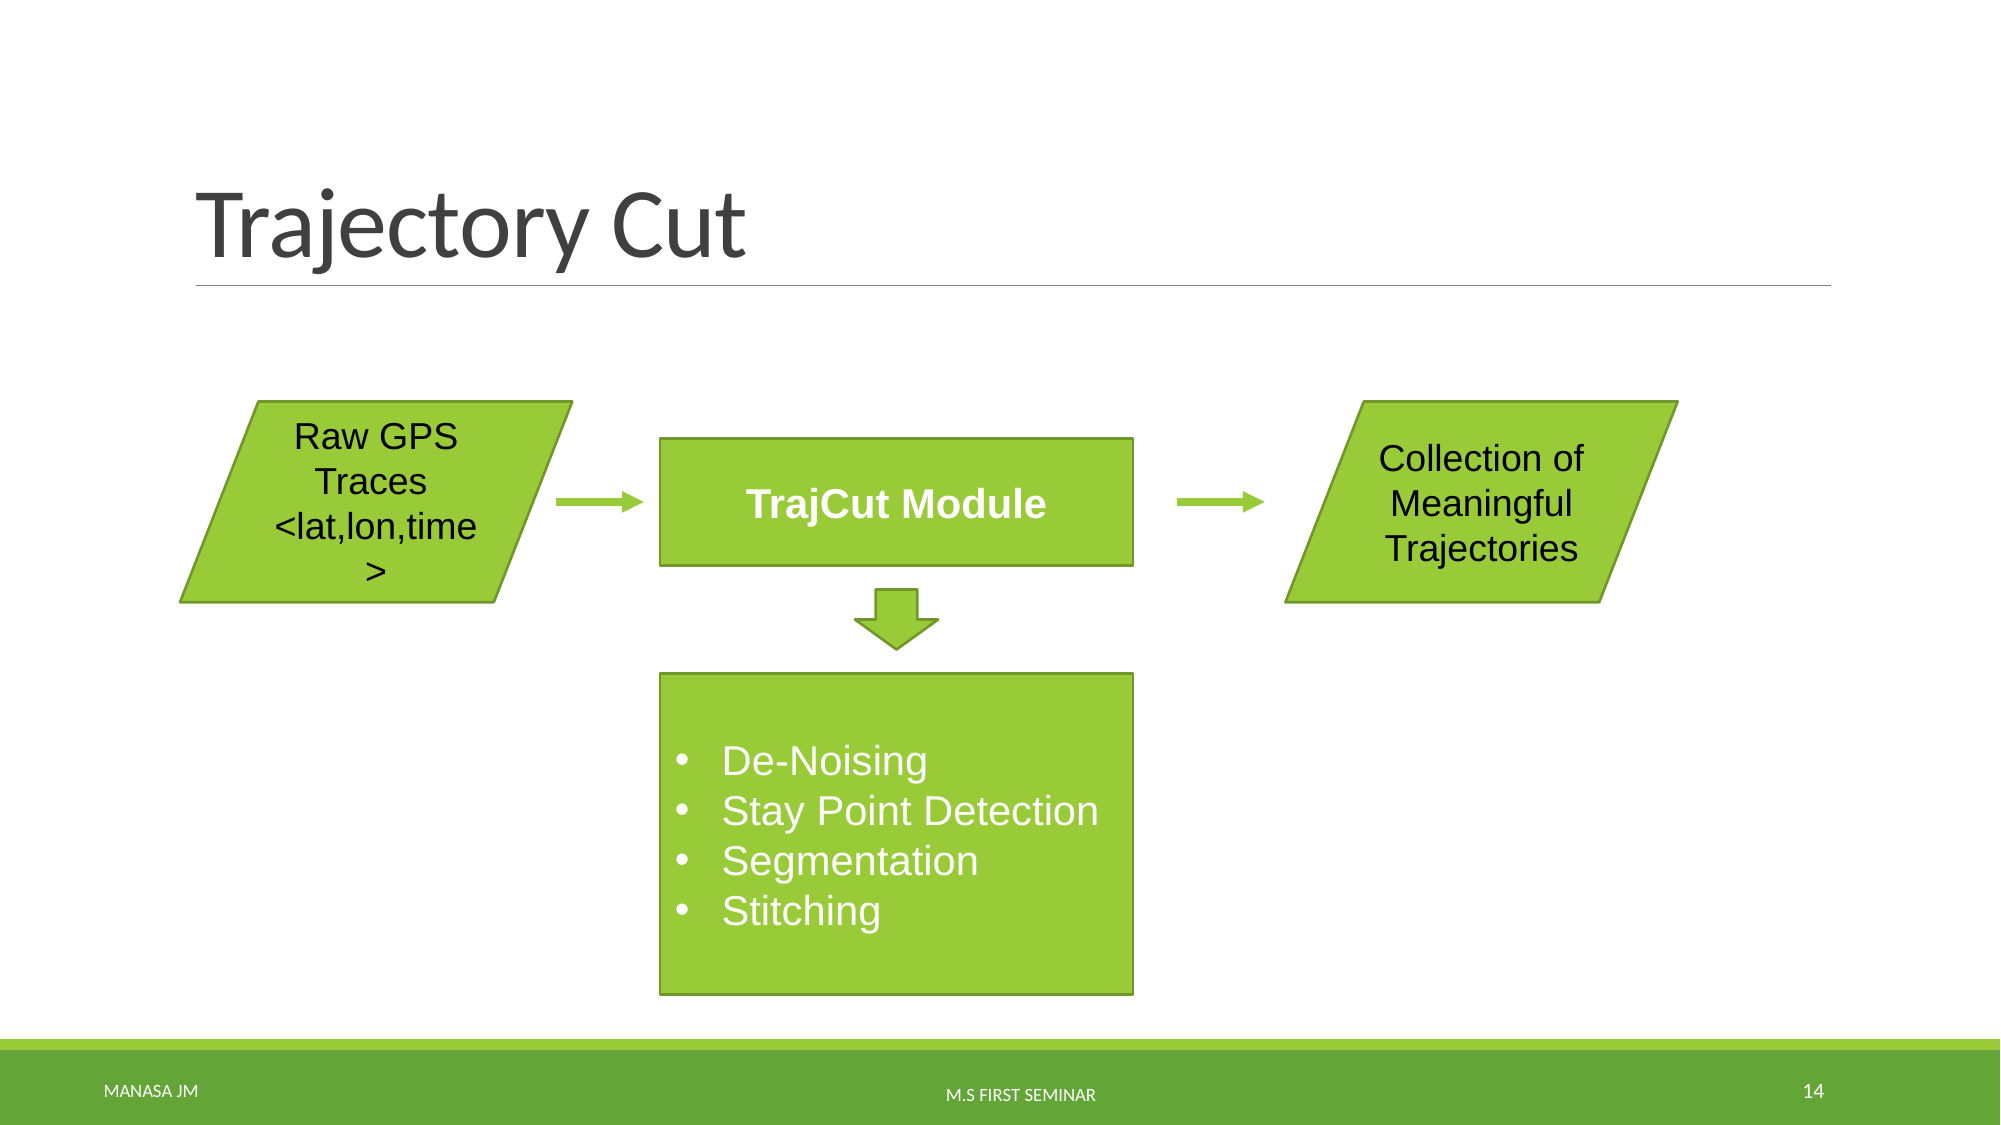

# Trajectory Cut
Collection of Meaningful Trajectories
Raw GPS Traces
<lat,lon,time>
TrajCut Module

De-Noising
Stay Point Detection
Segmentation
Stitching
Manasa Jm
14
M.S First Seminar